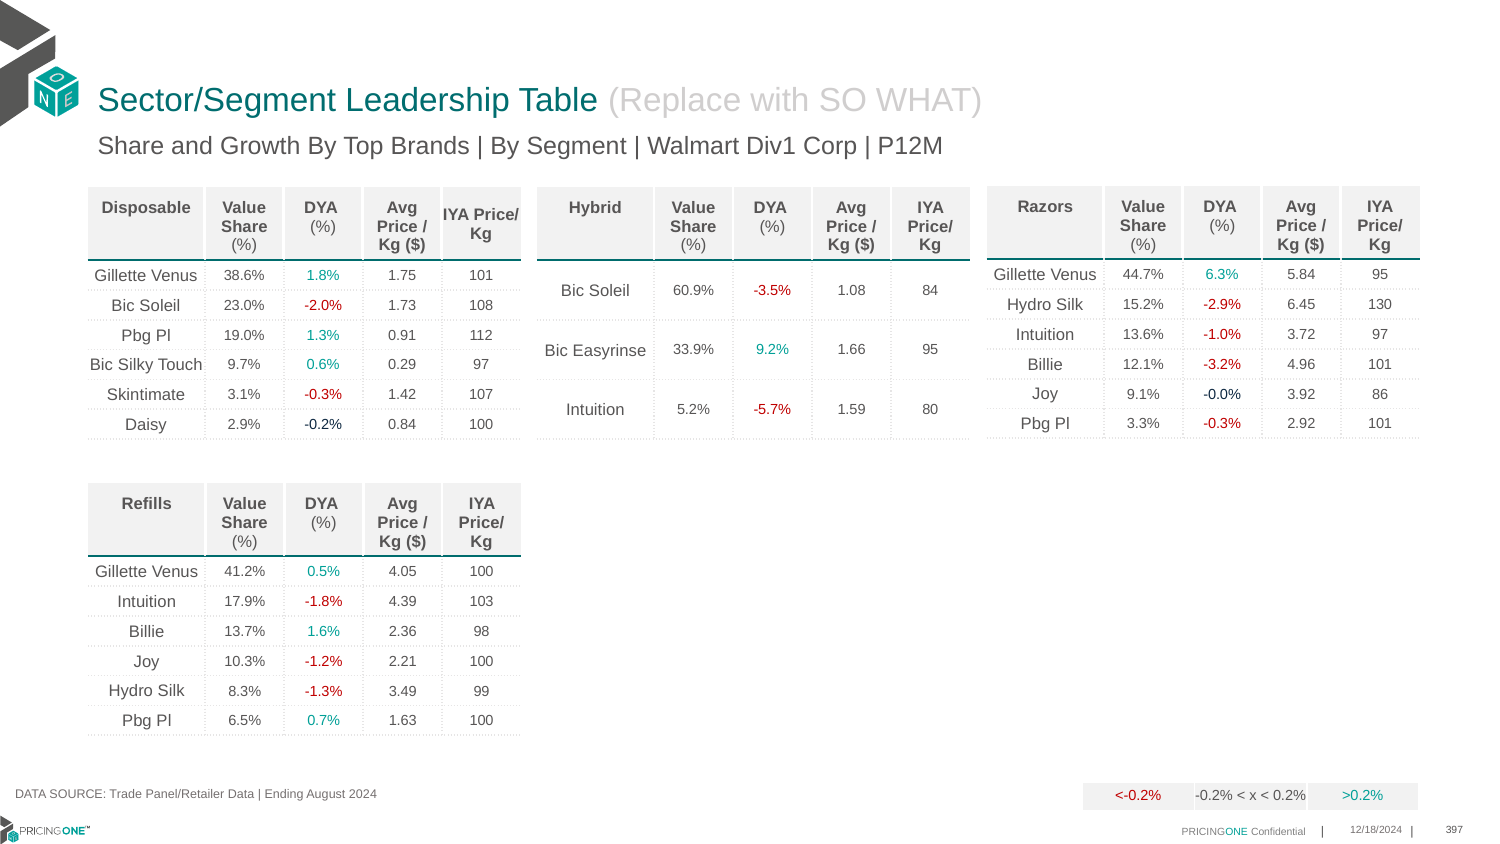

# Sector/Segment Leadership Table (Replace with SO WHAT)
Share and Growth By Top Brands | By Segment | Walmart Div1 Corp | P12M
| Razors | Value Share (%) | DYA (%) | Avg Price /Kg ($) | IYA Price/Kg |
| --- | --- | --- | --- | --- |
| Gillette Venus | 44.7% | 6.3% | 5.84 | 95 |
| Hydro Silk | 15.2% | -2.9% | 6.45 | 130 |
| Intuition | 13.6% | -1.0% | 3.72 | 97 |
| Billie | 12.1% | -3.2% | 4.96 | 101 |
| Joy | 9.1% | -0.0% | 3.92 | 86 |
| Pbg Pl | 3.3% | -0.3% | 2.92 | 101 |
| Disposable | Value Share (%) | DYA (%) | Avg Price /Kg ($) | IYA Price/ Kg |
| --- | --- | --- | --- | --- |
| Gillette Venus | 38.6% | 1.8% | 1.75 | 101 |
| Bic Soleil | 23.0% | -2.0% | 1.73 | 108 |
| Pbg Pl | 19.0% | 1.3% | 0.91 | 112 |
| Bic Silky Touch | 9.7% | 0.6% | 0.29 | 97 |
| Skintimate | 3.1% | -0.3% | 1.42 | 107 |
| Daisy | 2.9% | -0.2% | 0.84 | 100 |
| Hybrid | Value Share (%) | DYA (%) | Avg Price /Kg ($) | IYA Price/Kg |
| --- | --- | --- | --- | --- |
| Bic Soleil | 60.9% | -3.5% | 1.08 | 84 |
| Bic Easyrinse | 33.9% | 9.2% | 1.66 | 95 |
| Intuition | 5.2% | -5.7% | 1.59 | 80 |
| Refills | Value Share (%) | DYA (%) | Avg Price /Kg ($) | IYA Price/Kg |
| --- | --- | --- | --- | --- |
| Gillette Venus | 41.2% | 0.5% | 4.05 | 100 |
| Intuition | 17.9% | -1.8% | 4.39 | 103 |
| Billie | 13.7% | 1.6% | 2.36 | 98 |
| Joy | 10.3% | -1.2% | 2.21 | 100 |
| Hydro Silk | 8.3% | -1.3% | 3.49 | 99 |
| Pbg Pl | 6.5% | 0.7% | 1.63 | 100 |
DATA SOURCE: Trade Panel/Retailer Data | Ending August 2024
| <-0.2% | -0.2% < x < 0.2% | >0.2% |
| --- | --- | --- |

12/18/2024
397